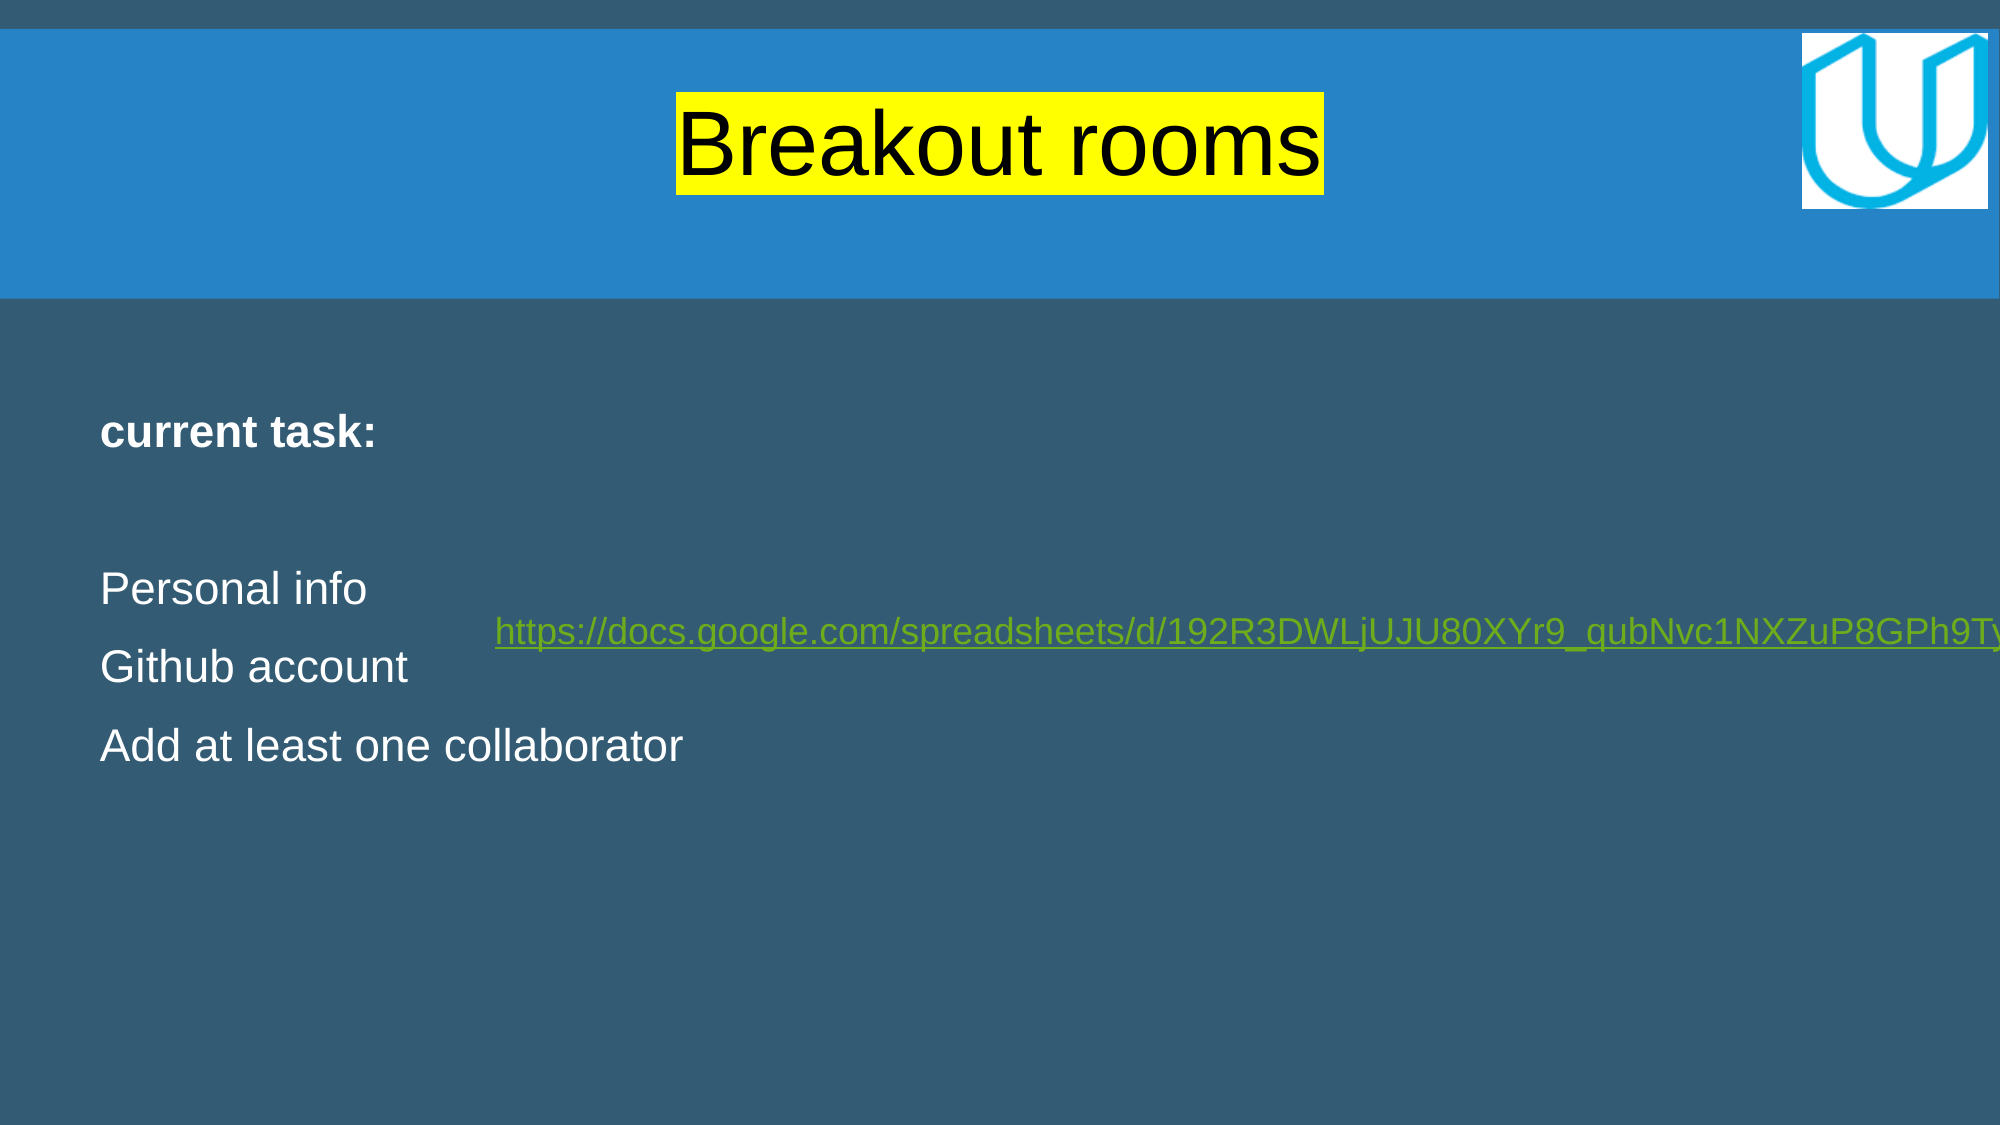

Breakout rooms
current task:

Personal info
Github account
Add at least one collaborator
https://docs.google.com/spreadsheets/d/192R3DWLjUJU80XYr9_qubNvc1NXZuP8GPh9TyvMPa1c/edit#gid=0